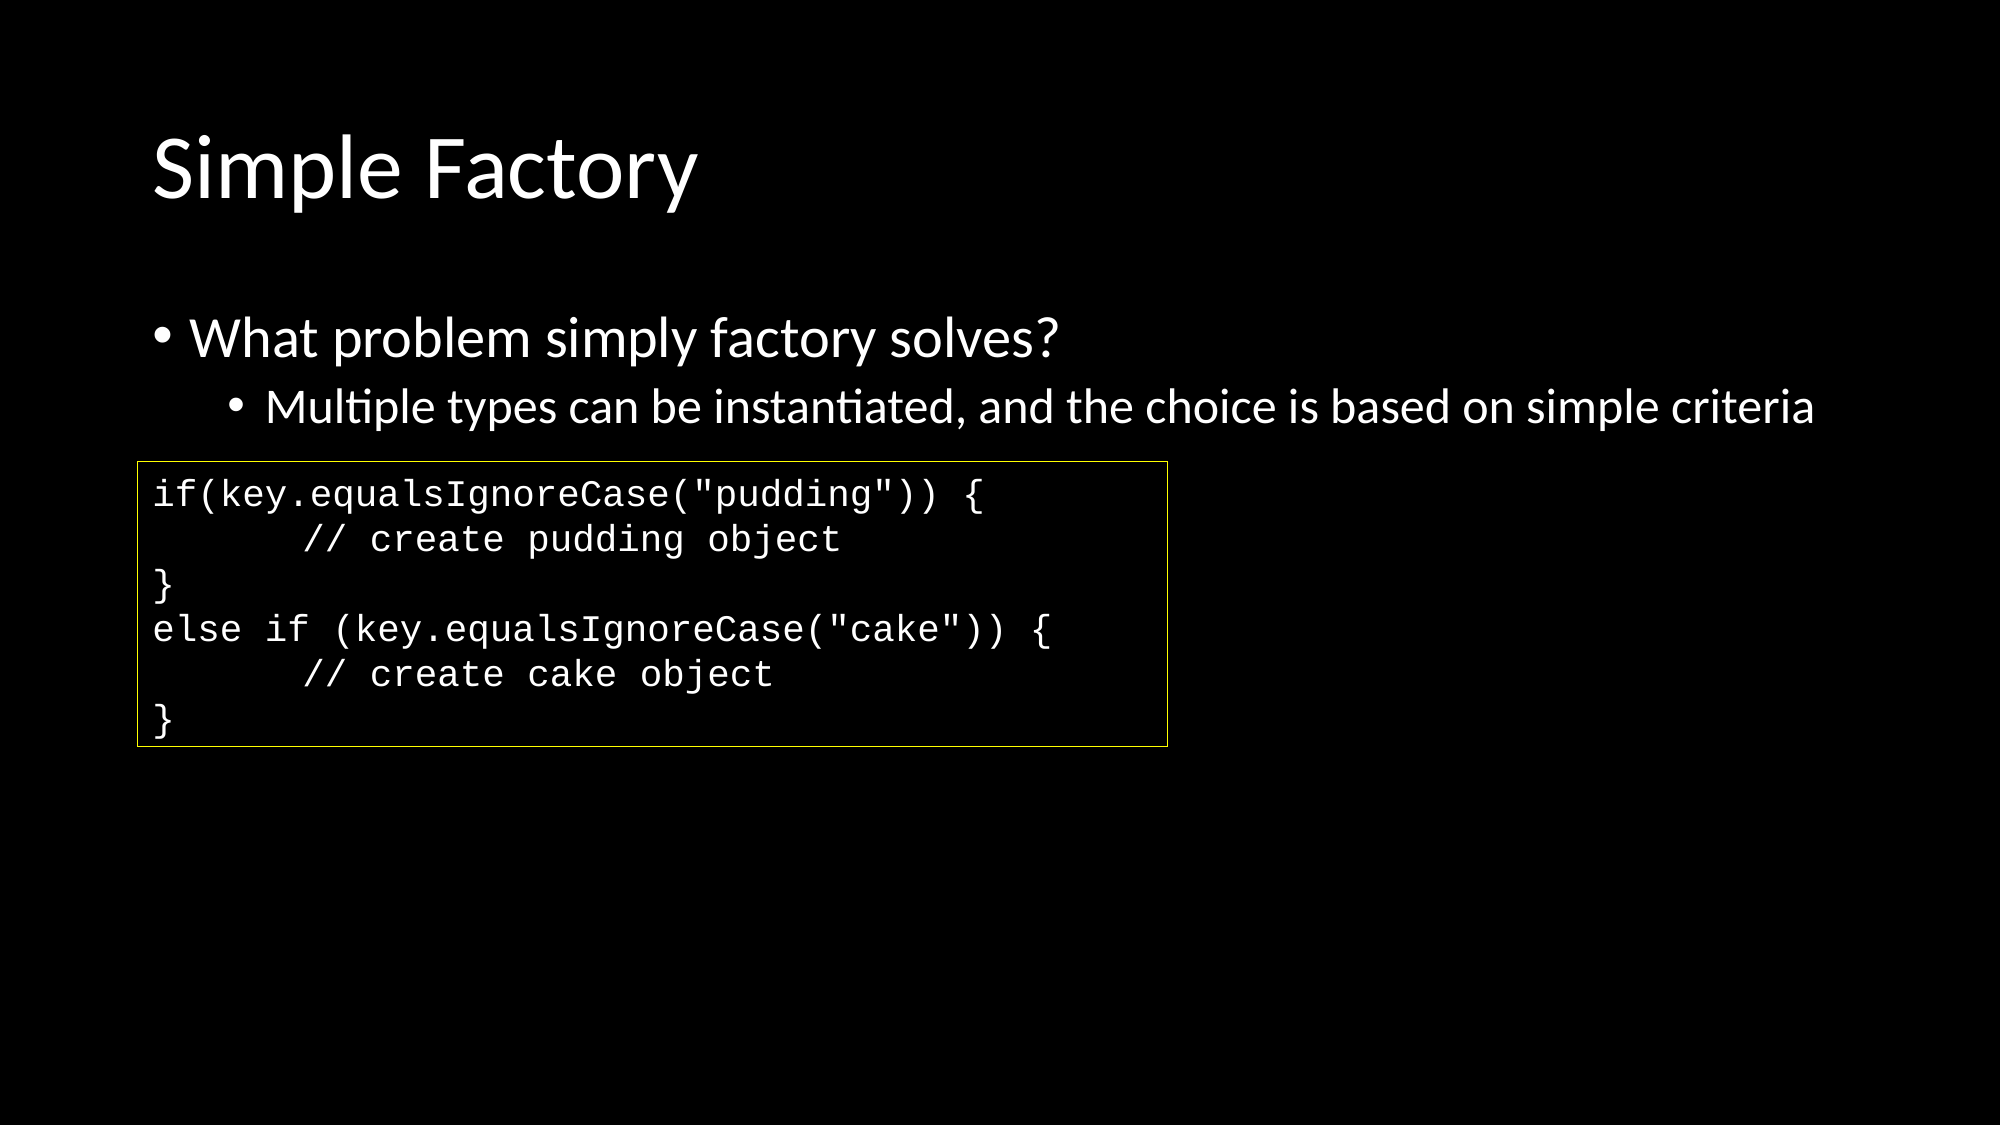

# Simple Factory
What problem simply factory solves?
Multiple types can be instantiated, and the choice is based on simple criteria
if(key.equalsIgnoreCase("pudding")) {
	// create pudding object
}
else if (key.equalsIgnoreCase("cake")) {
	// create cake object
}